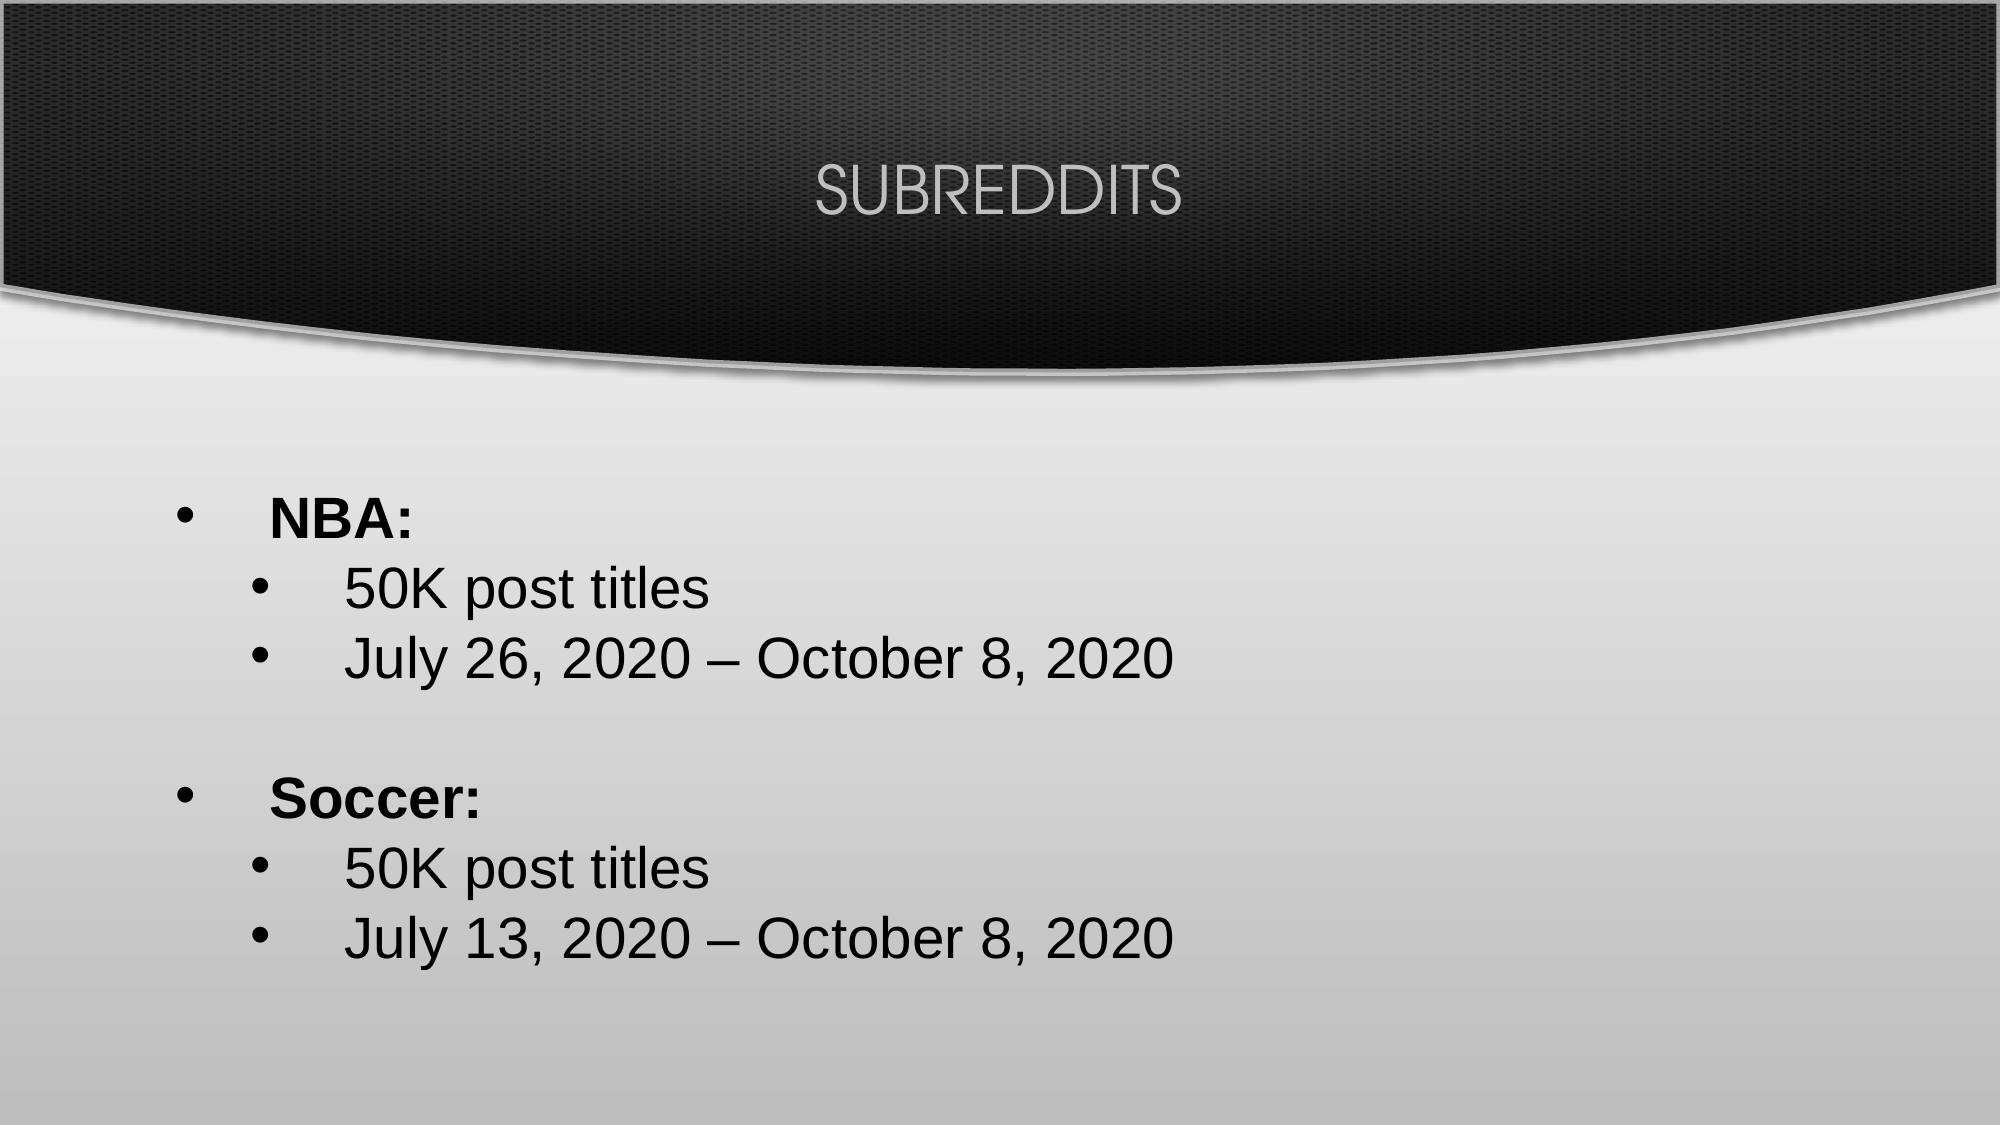

# Subreddits
NBA:
50K post titles
July 26, 2020 – October 8, 2020

Soccer:
50K post titles
July 13, 2020 – October 8, 2020